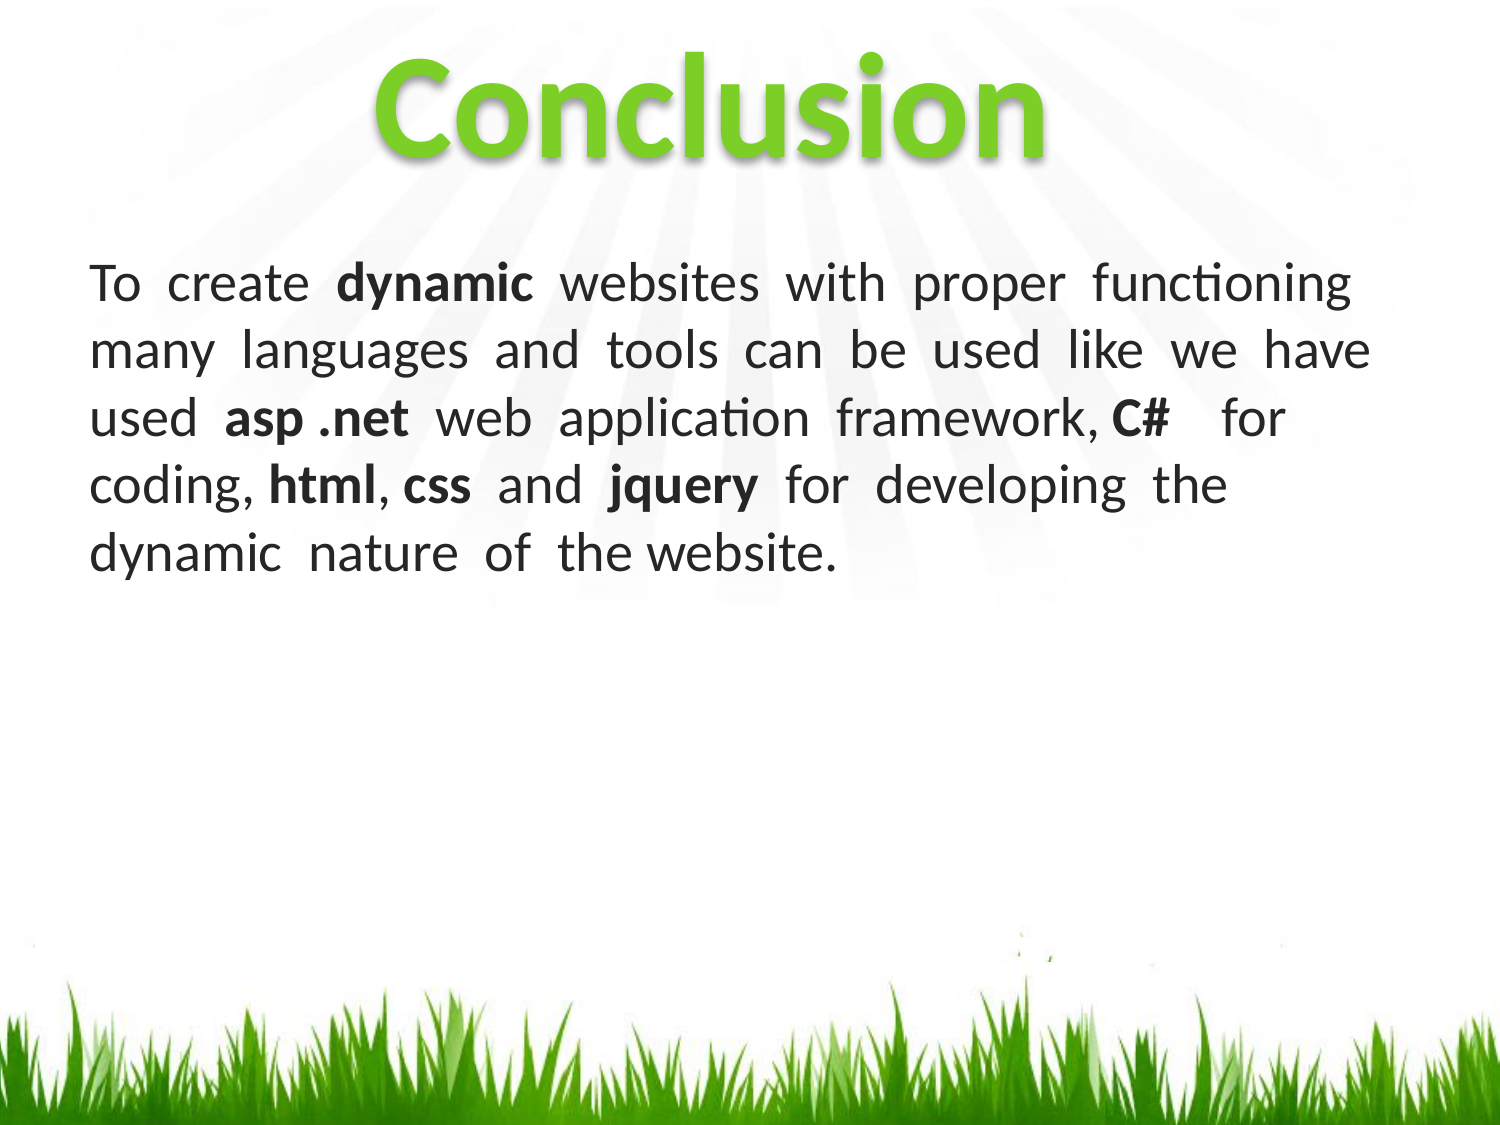

Conclusion
To  create  dynamic  websites  with  proper  functioning  many  languages  and  tools  can  be  used  like  we  have  used  asp .net  web  application  framework, C#    for  coding, html, css  and  jquery  for  developing  the  dynamic  nature  of  the website.